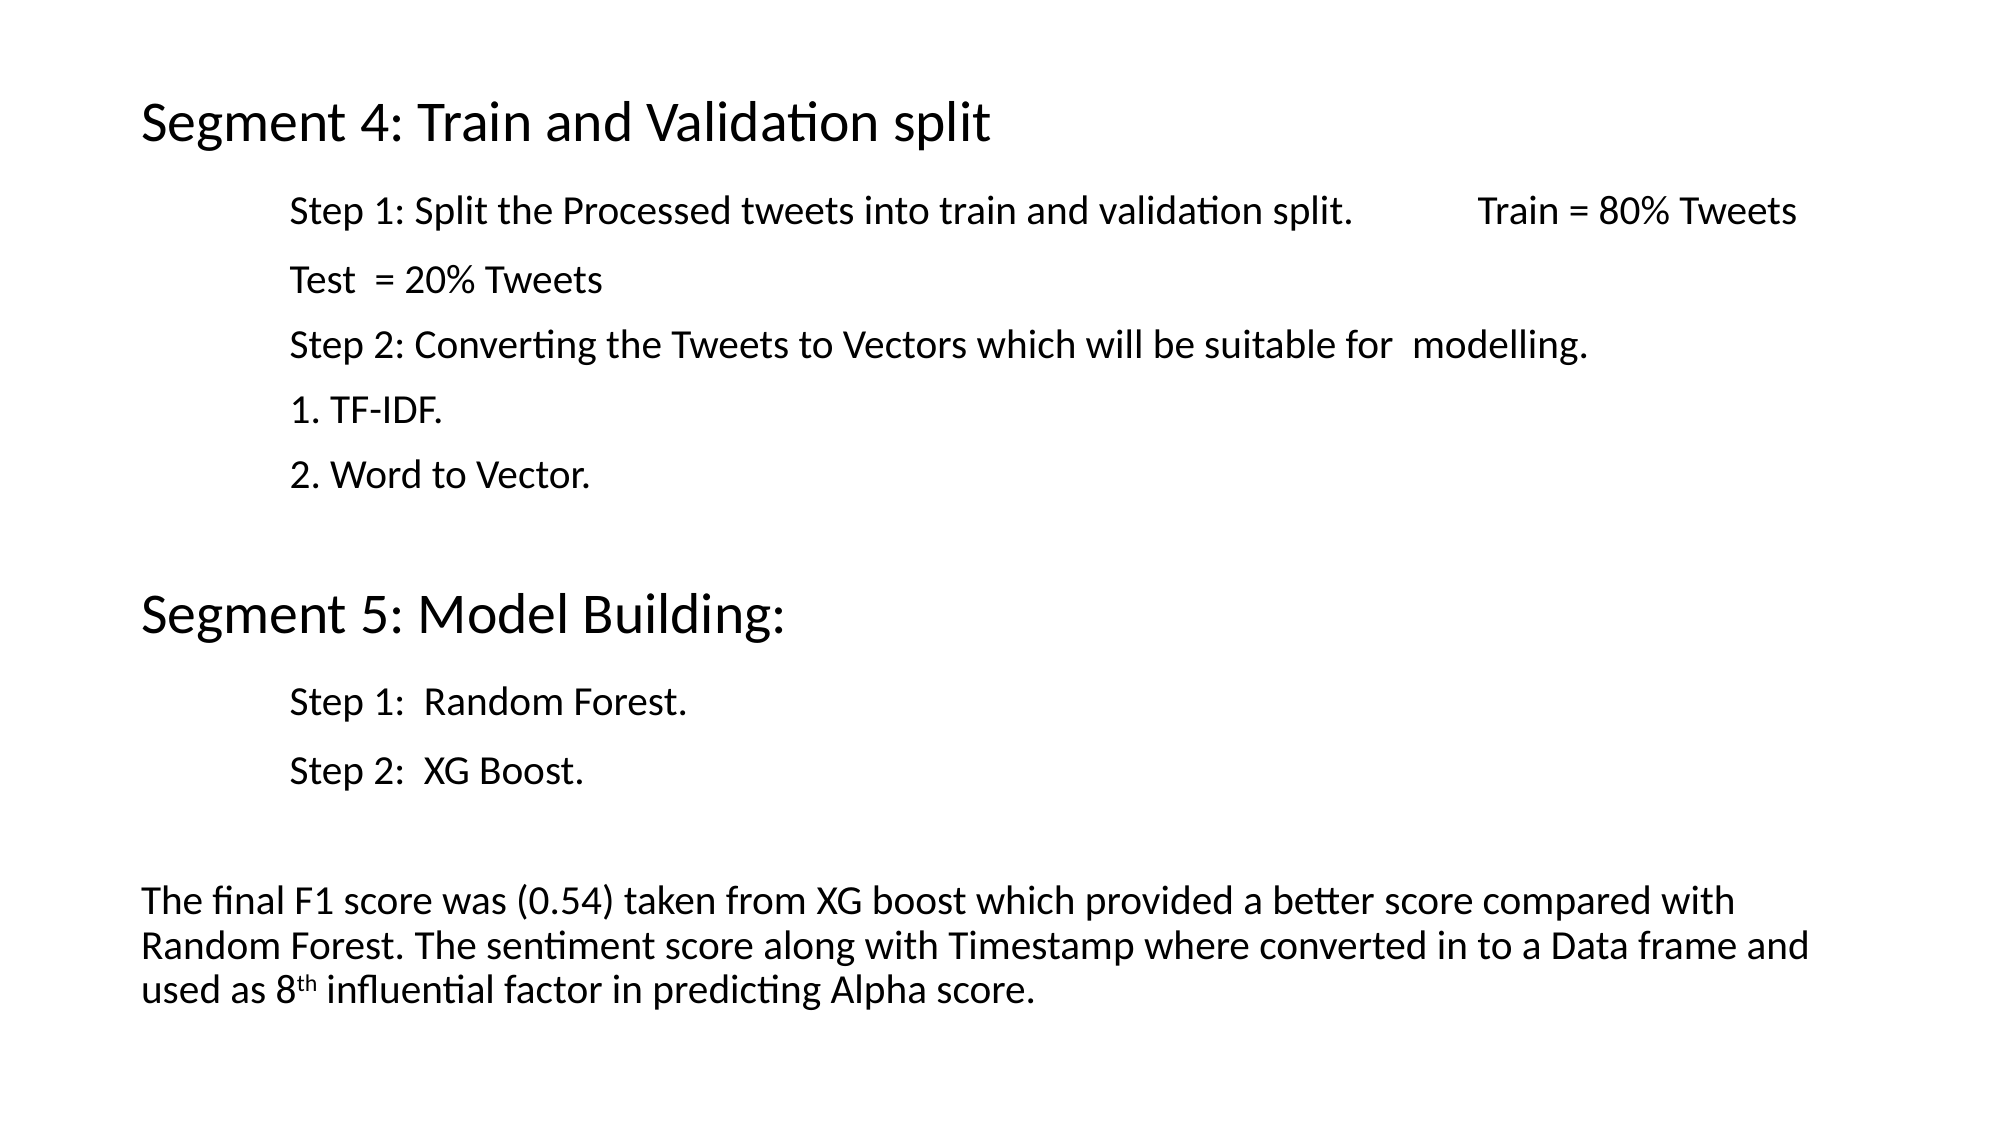

Segment 4: Train and Validation split
	Step 1: Split the Processed tweets into train and validation split.						Train = 80% Tweets
			Test  = 20% Tweets
	Step 2: Converting the Tweets to Vectors which will be suitable for  modelling.
			1. TF-IDF.
			2. Word to Vector.

Segment 5: Model Building:
	Step 1:  Random Forest.
	Step 2:  XG Boost.

The final F1 score was (0.54) taken from XG boost which provided a better score compared with Random Forest. The sentiment score along with Timestamp where converted in to a Data frame and used as 8th influential factor in predicting Alpha score.